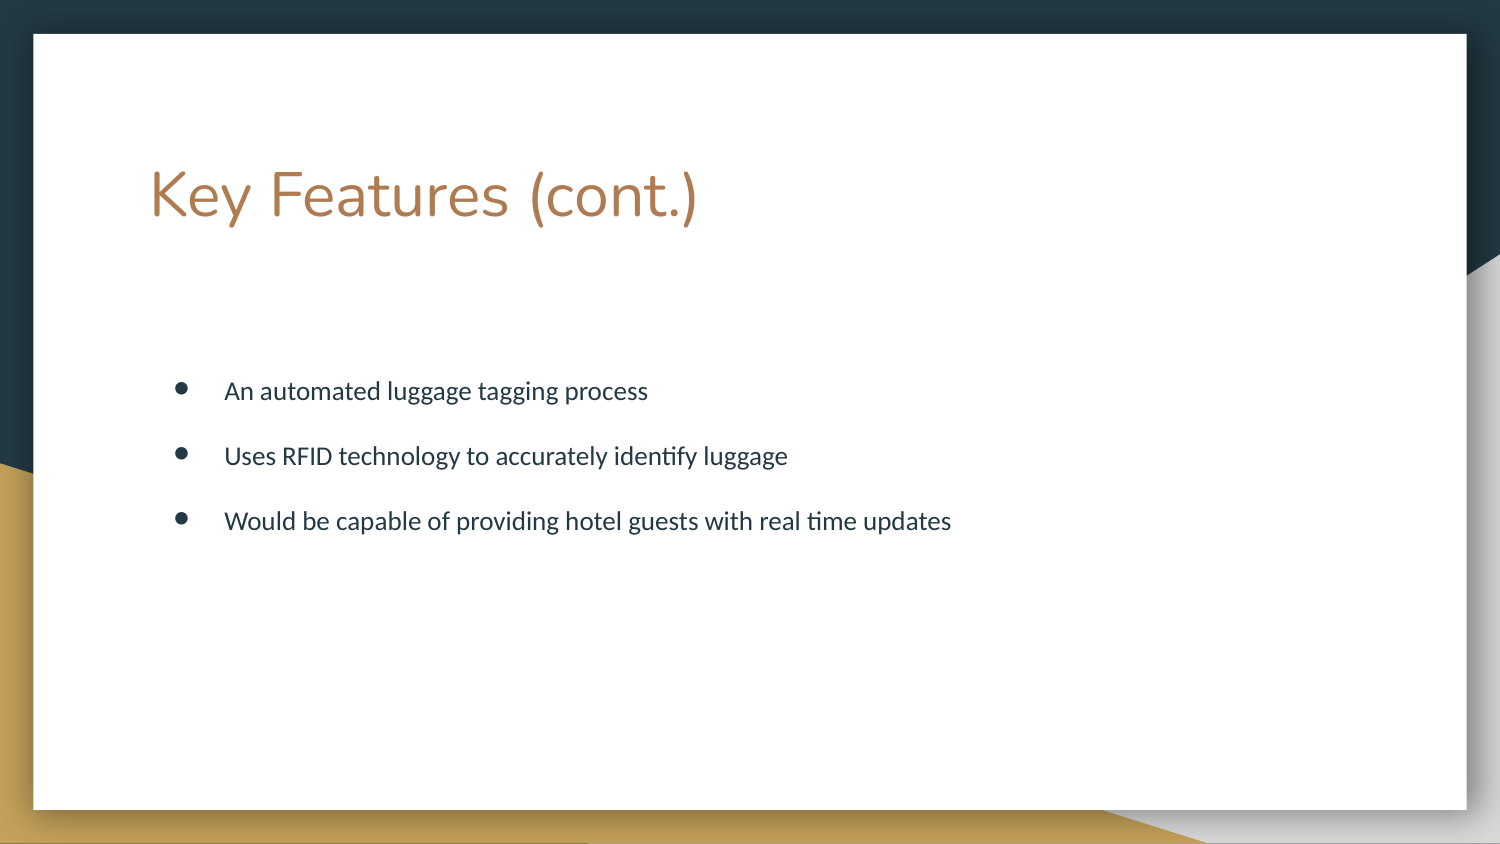

# Key Features (cont.)
An automated luggage tagging process
Uses RFID technology to accurately identify luggage
Would be capable of providing hotel guests with real time updates